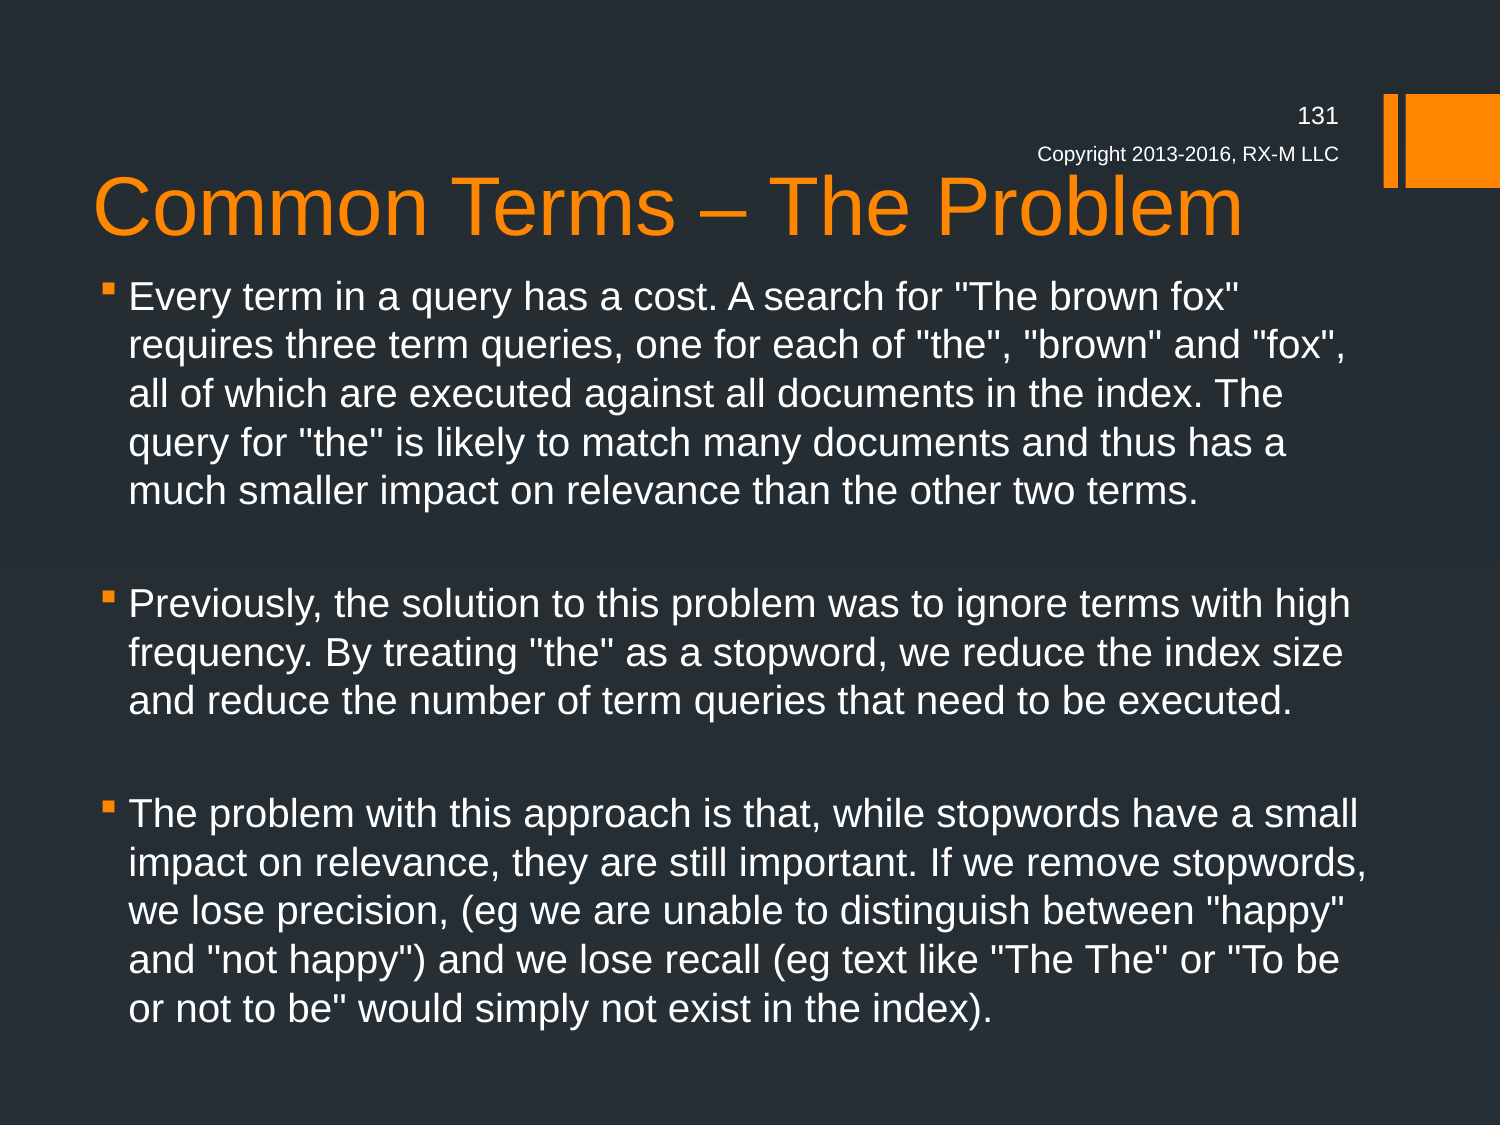

# Common Terms – The Problem
131
Copyright 2013-2016, RX-M LLC
Every term in a query has a cost. A search for "The brown fox" requires three term queries, one for each of "the", "brown" and "fox", all of which are executed against all documents in the index. The query for "the" is likely to match many documents and thus has a much smaller impact on relevance than the other two terms.

Previously, the solution to this problem was to ignore terms with high frequency. By treating "the" as a stopword, we reduce the index size and reduce the number of term queries that need to be executed.

The problem with this approach is that, while stopwords have a small impact on relevance, they are still important. If we remove stopwords, we lose precision, (eg we are unable to distinguish between "happy" and "not happy") and we lose recall (eg text like "The The" or "To be or not to be" would simply not exist in the index).